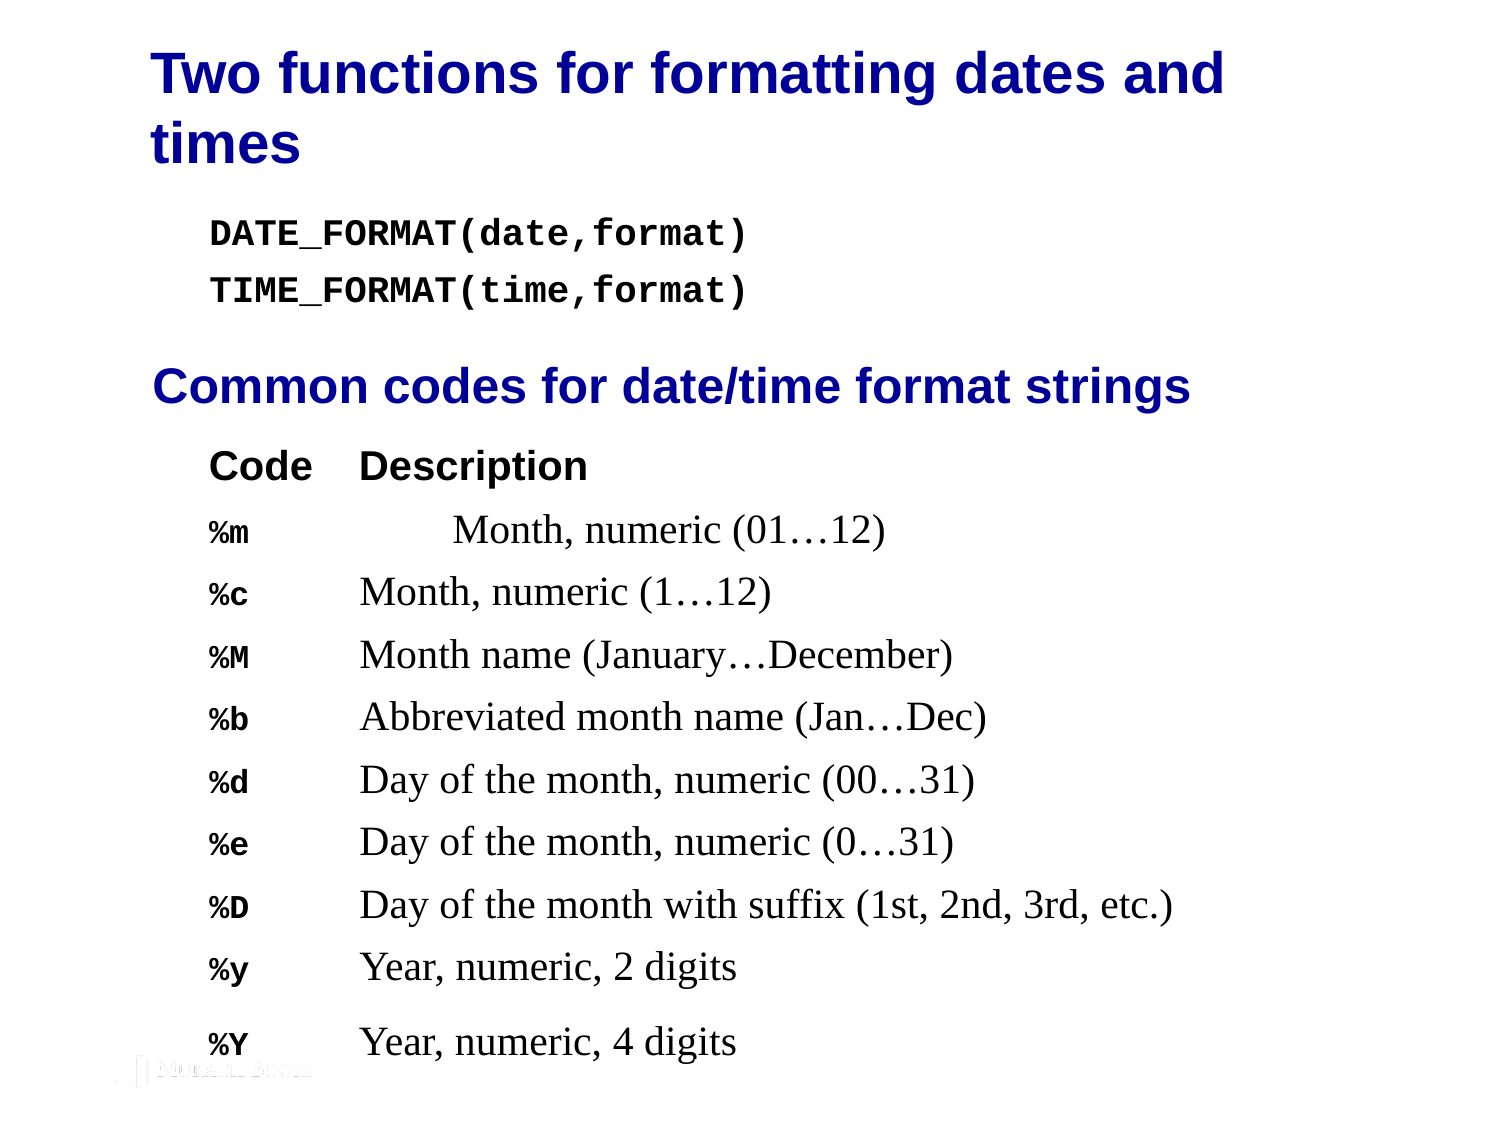

# Two functions for formatting dates and times
DATE_FORMAT(date,format)
TIME_FORMAT(time,format)
Common codes for date/time format strings
Code	Description
%m	Month, numeric (01…12)
%c	Month, numeric (1…12)
%M	Month name (January…December)
%b	Abbreviated month name (Jan…Dec)
%d	Day of the month, numeric (00…31)
%e	Day of the month, numeric (0…31)
%D	Day of the month with suffix (1st, 2nd, 3rd, etc.)
%y	Year, numeric, 2 digits
%Y	Year, numeric, 4 digits

© 2019, Mike Murach & Associates, Inc.
Murach’s MySQL 3rd Edition

C9, Slide 320